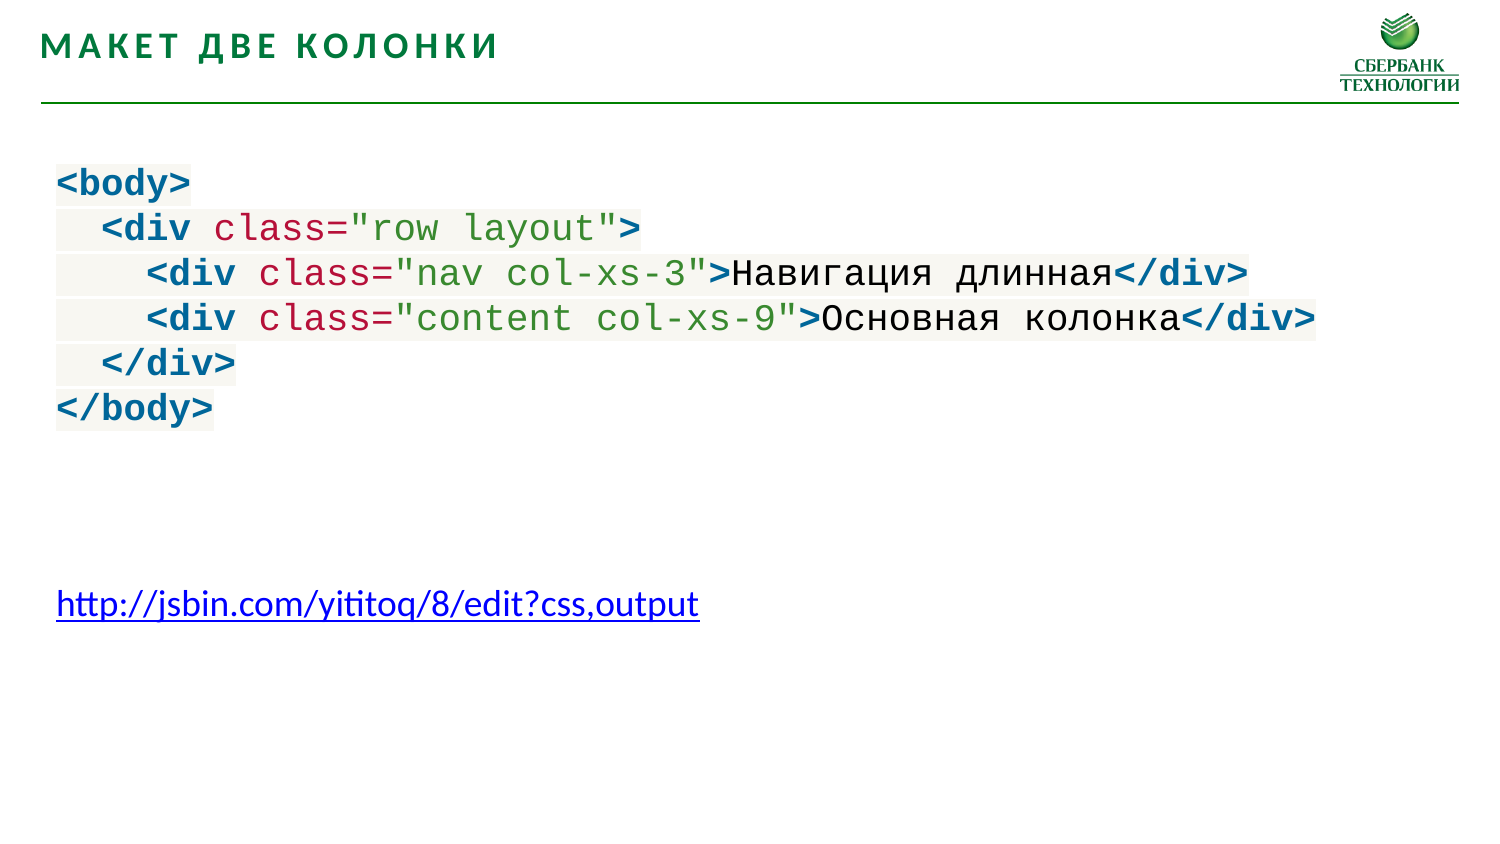

Макет две колонки
<body>
  <div class="row layout">
    <div class="nav col-xs-3">Навигация длинная</div>
    <div class="content col-xs-9">Основная колонка</div>
  </div>
</body>

http://jsbin.com/yititoq/8/edit?css,output